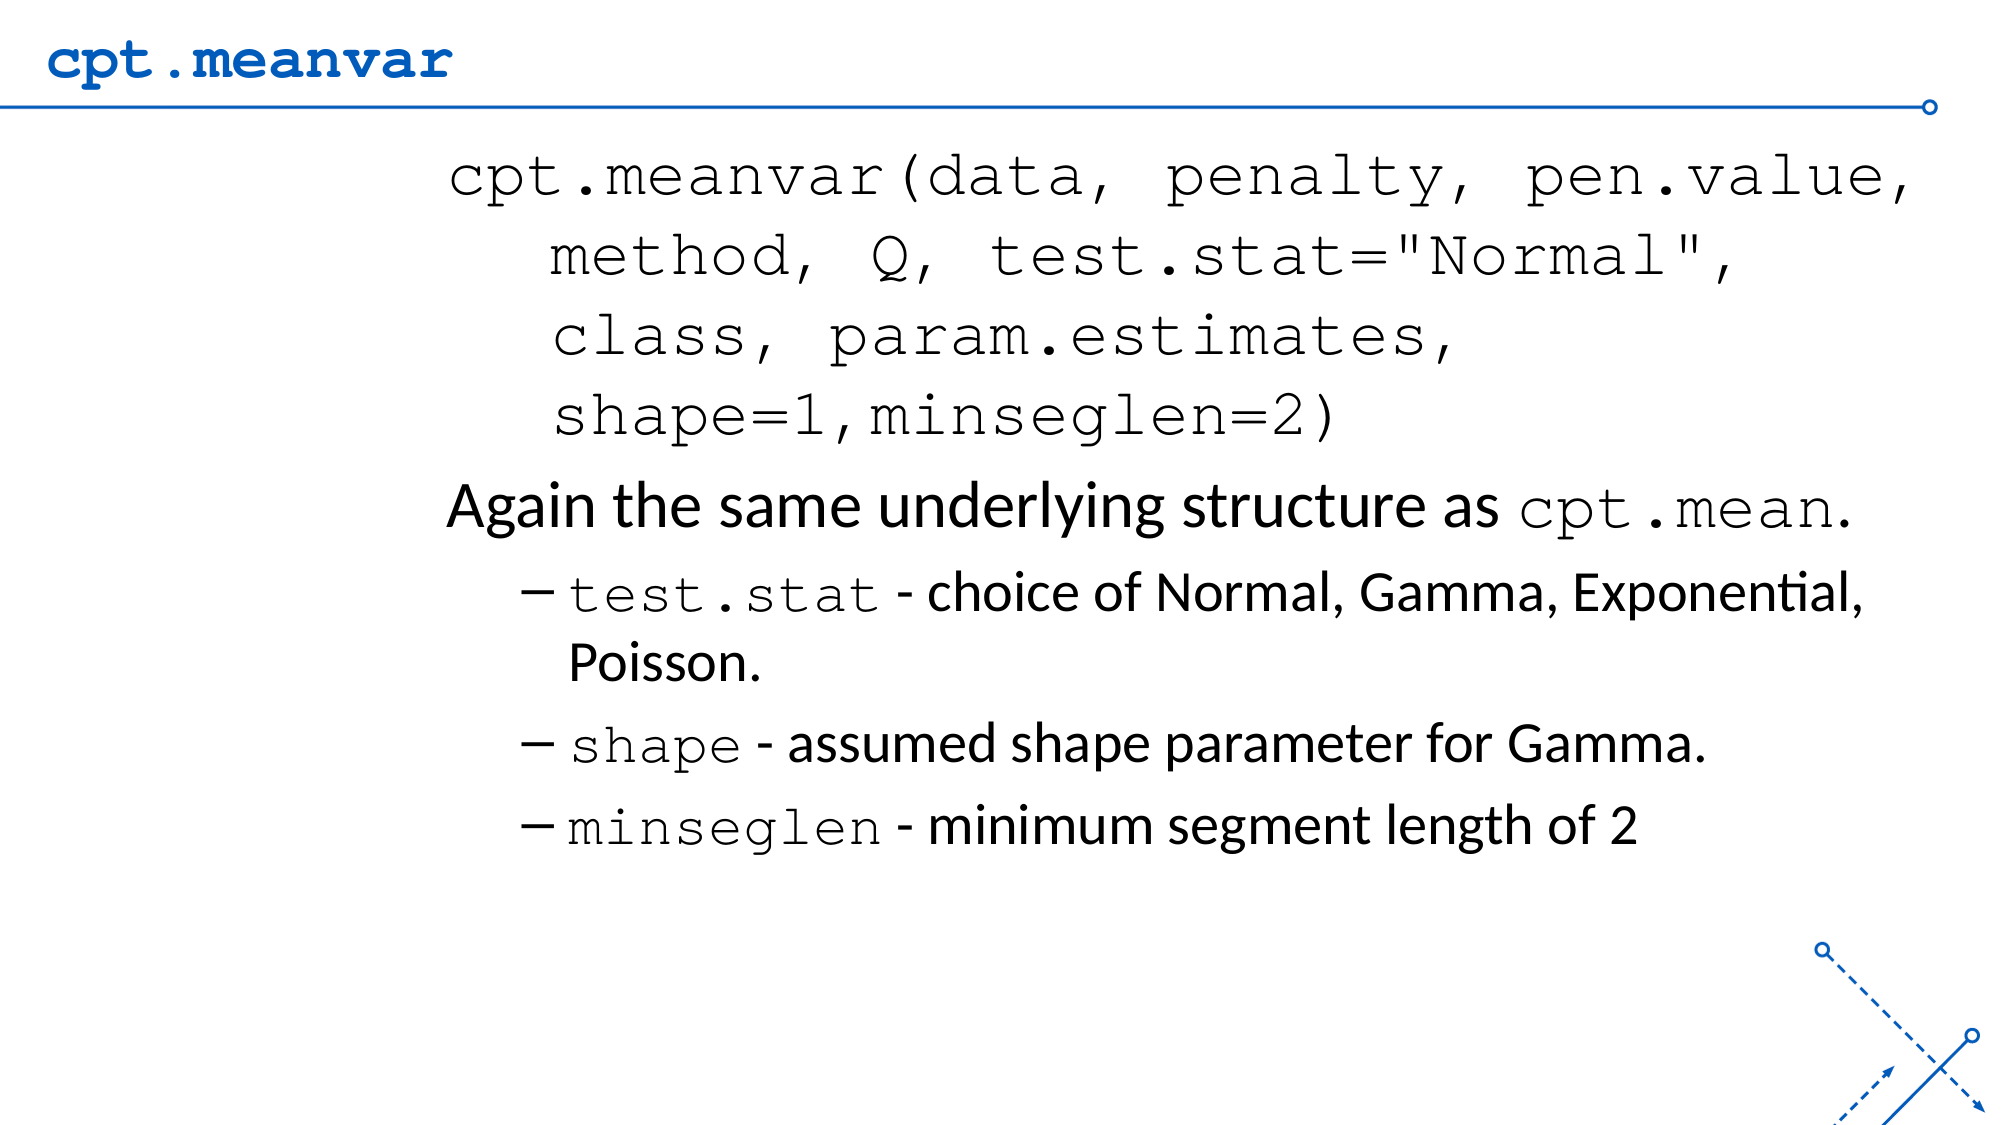

# cpt.meanvar
cpt.meanvar(data, penalty, pen.value, method, Q, test.stat="Normal", class, param.estimates, shape=1,minseglen=2)
Again the same underlying structure as cpt.mean.
test.stat - choice of Normal, Gamma, Exponential, Poisson.
shape - assumed shape parameter for Gamma.
minseglen - minimum segment length of 2